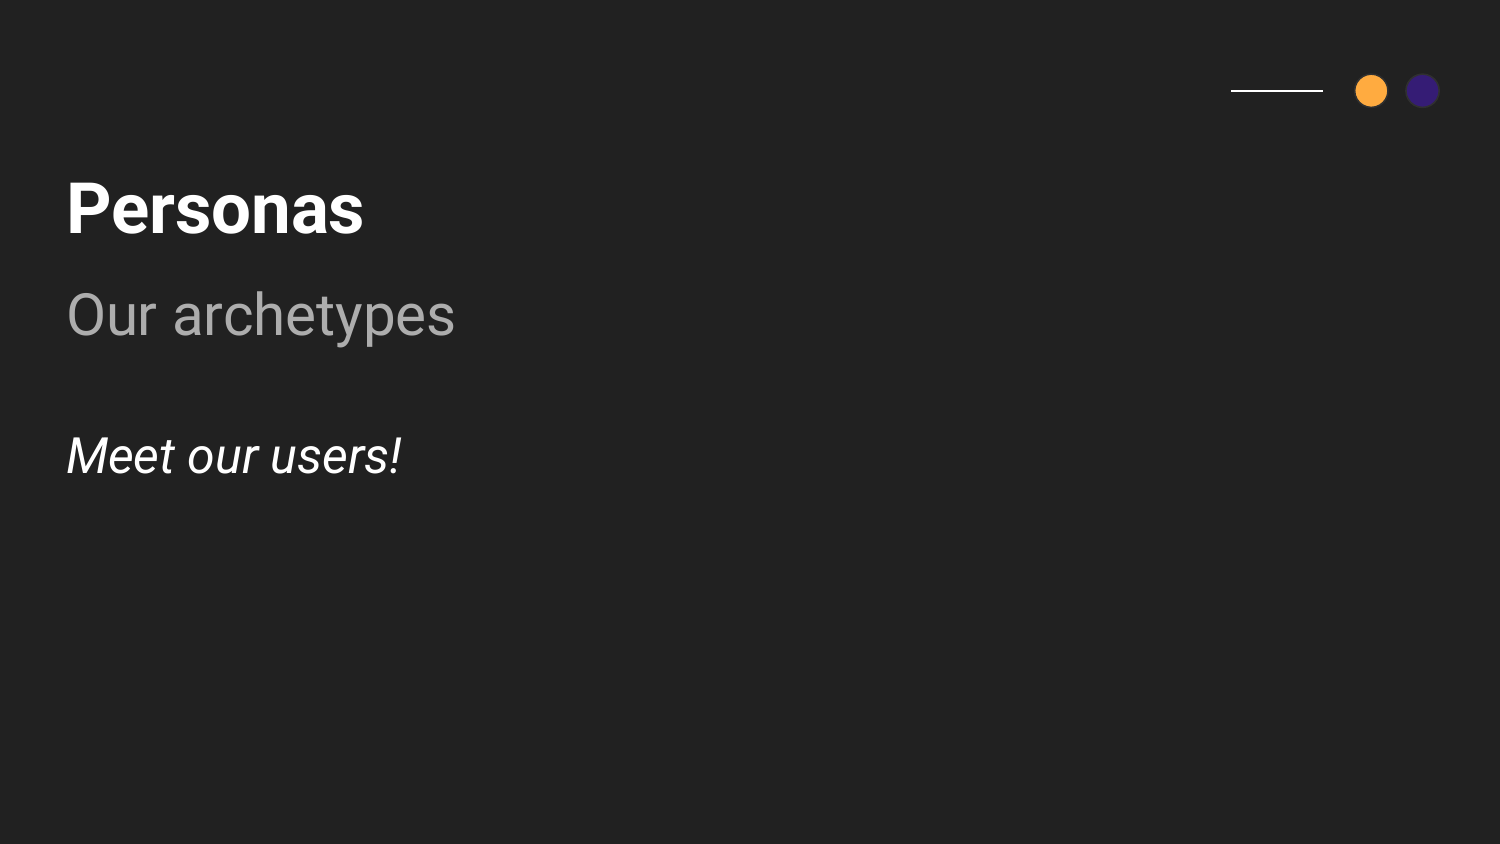

# Personas
Our archetypes
Meet our users!